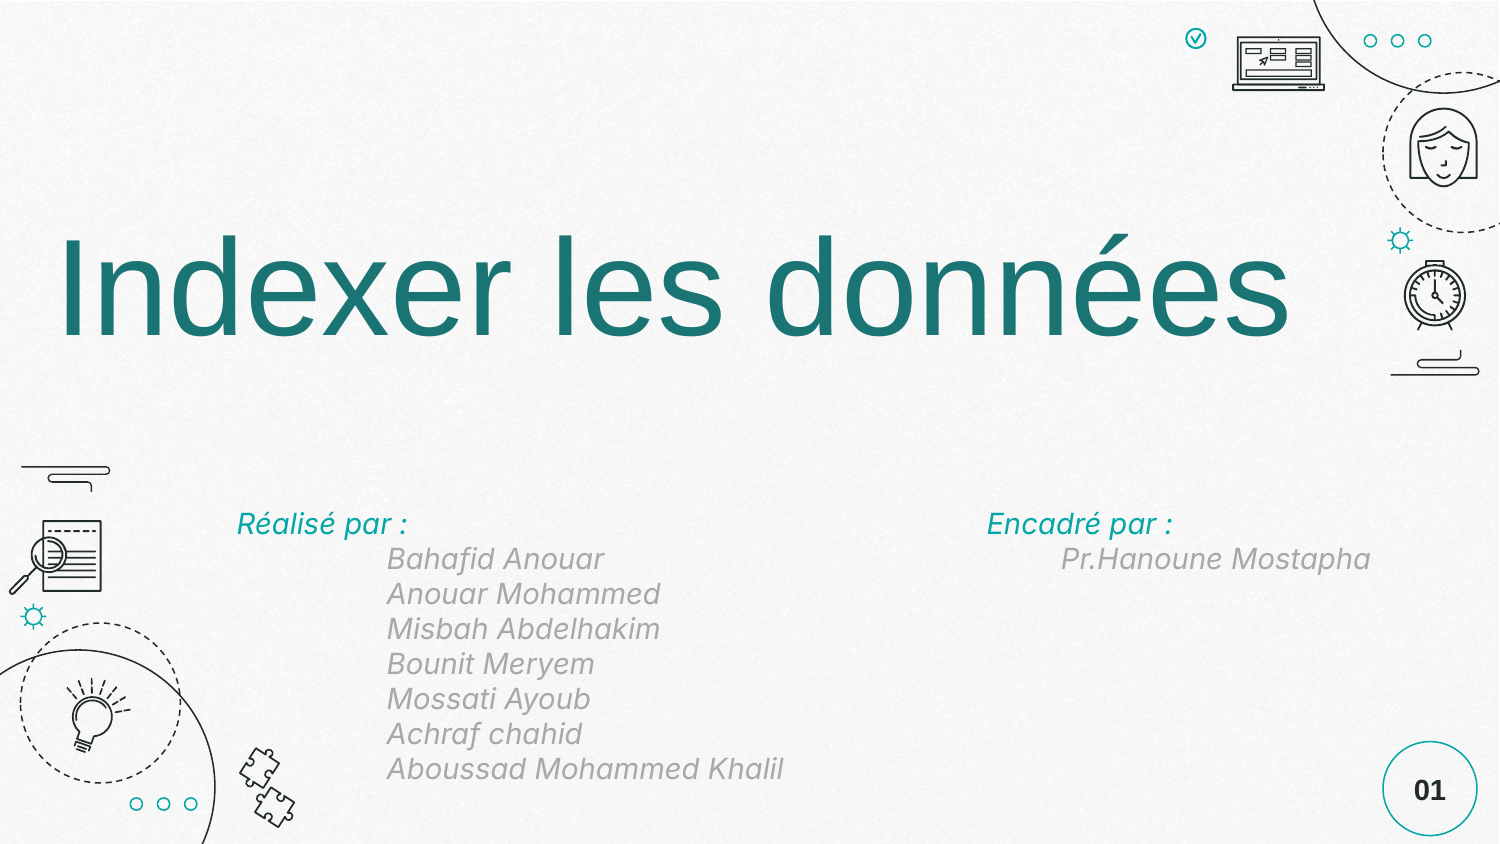

Table of matières
# Indexer les données
01
02
03
04
05
06
Réalisé par : 				Encadré par :
	Bahafid Anouar 			         Pr.Hanoune Mostapha
	Anouar Mohammed
	Misbah Abdelhakim
	Bounit Meryem
	Mossati Ayoub
	Achraf chahid
	Aboussad Mohammed Khalil

01